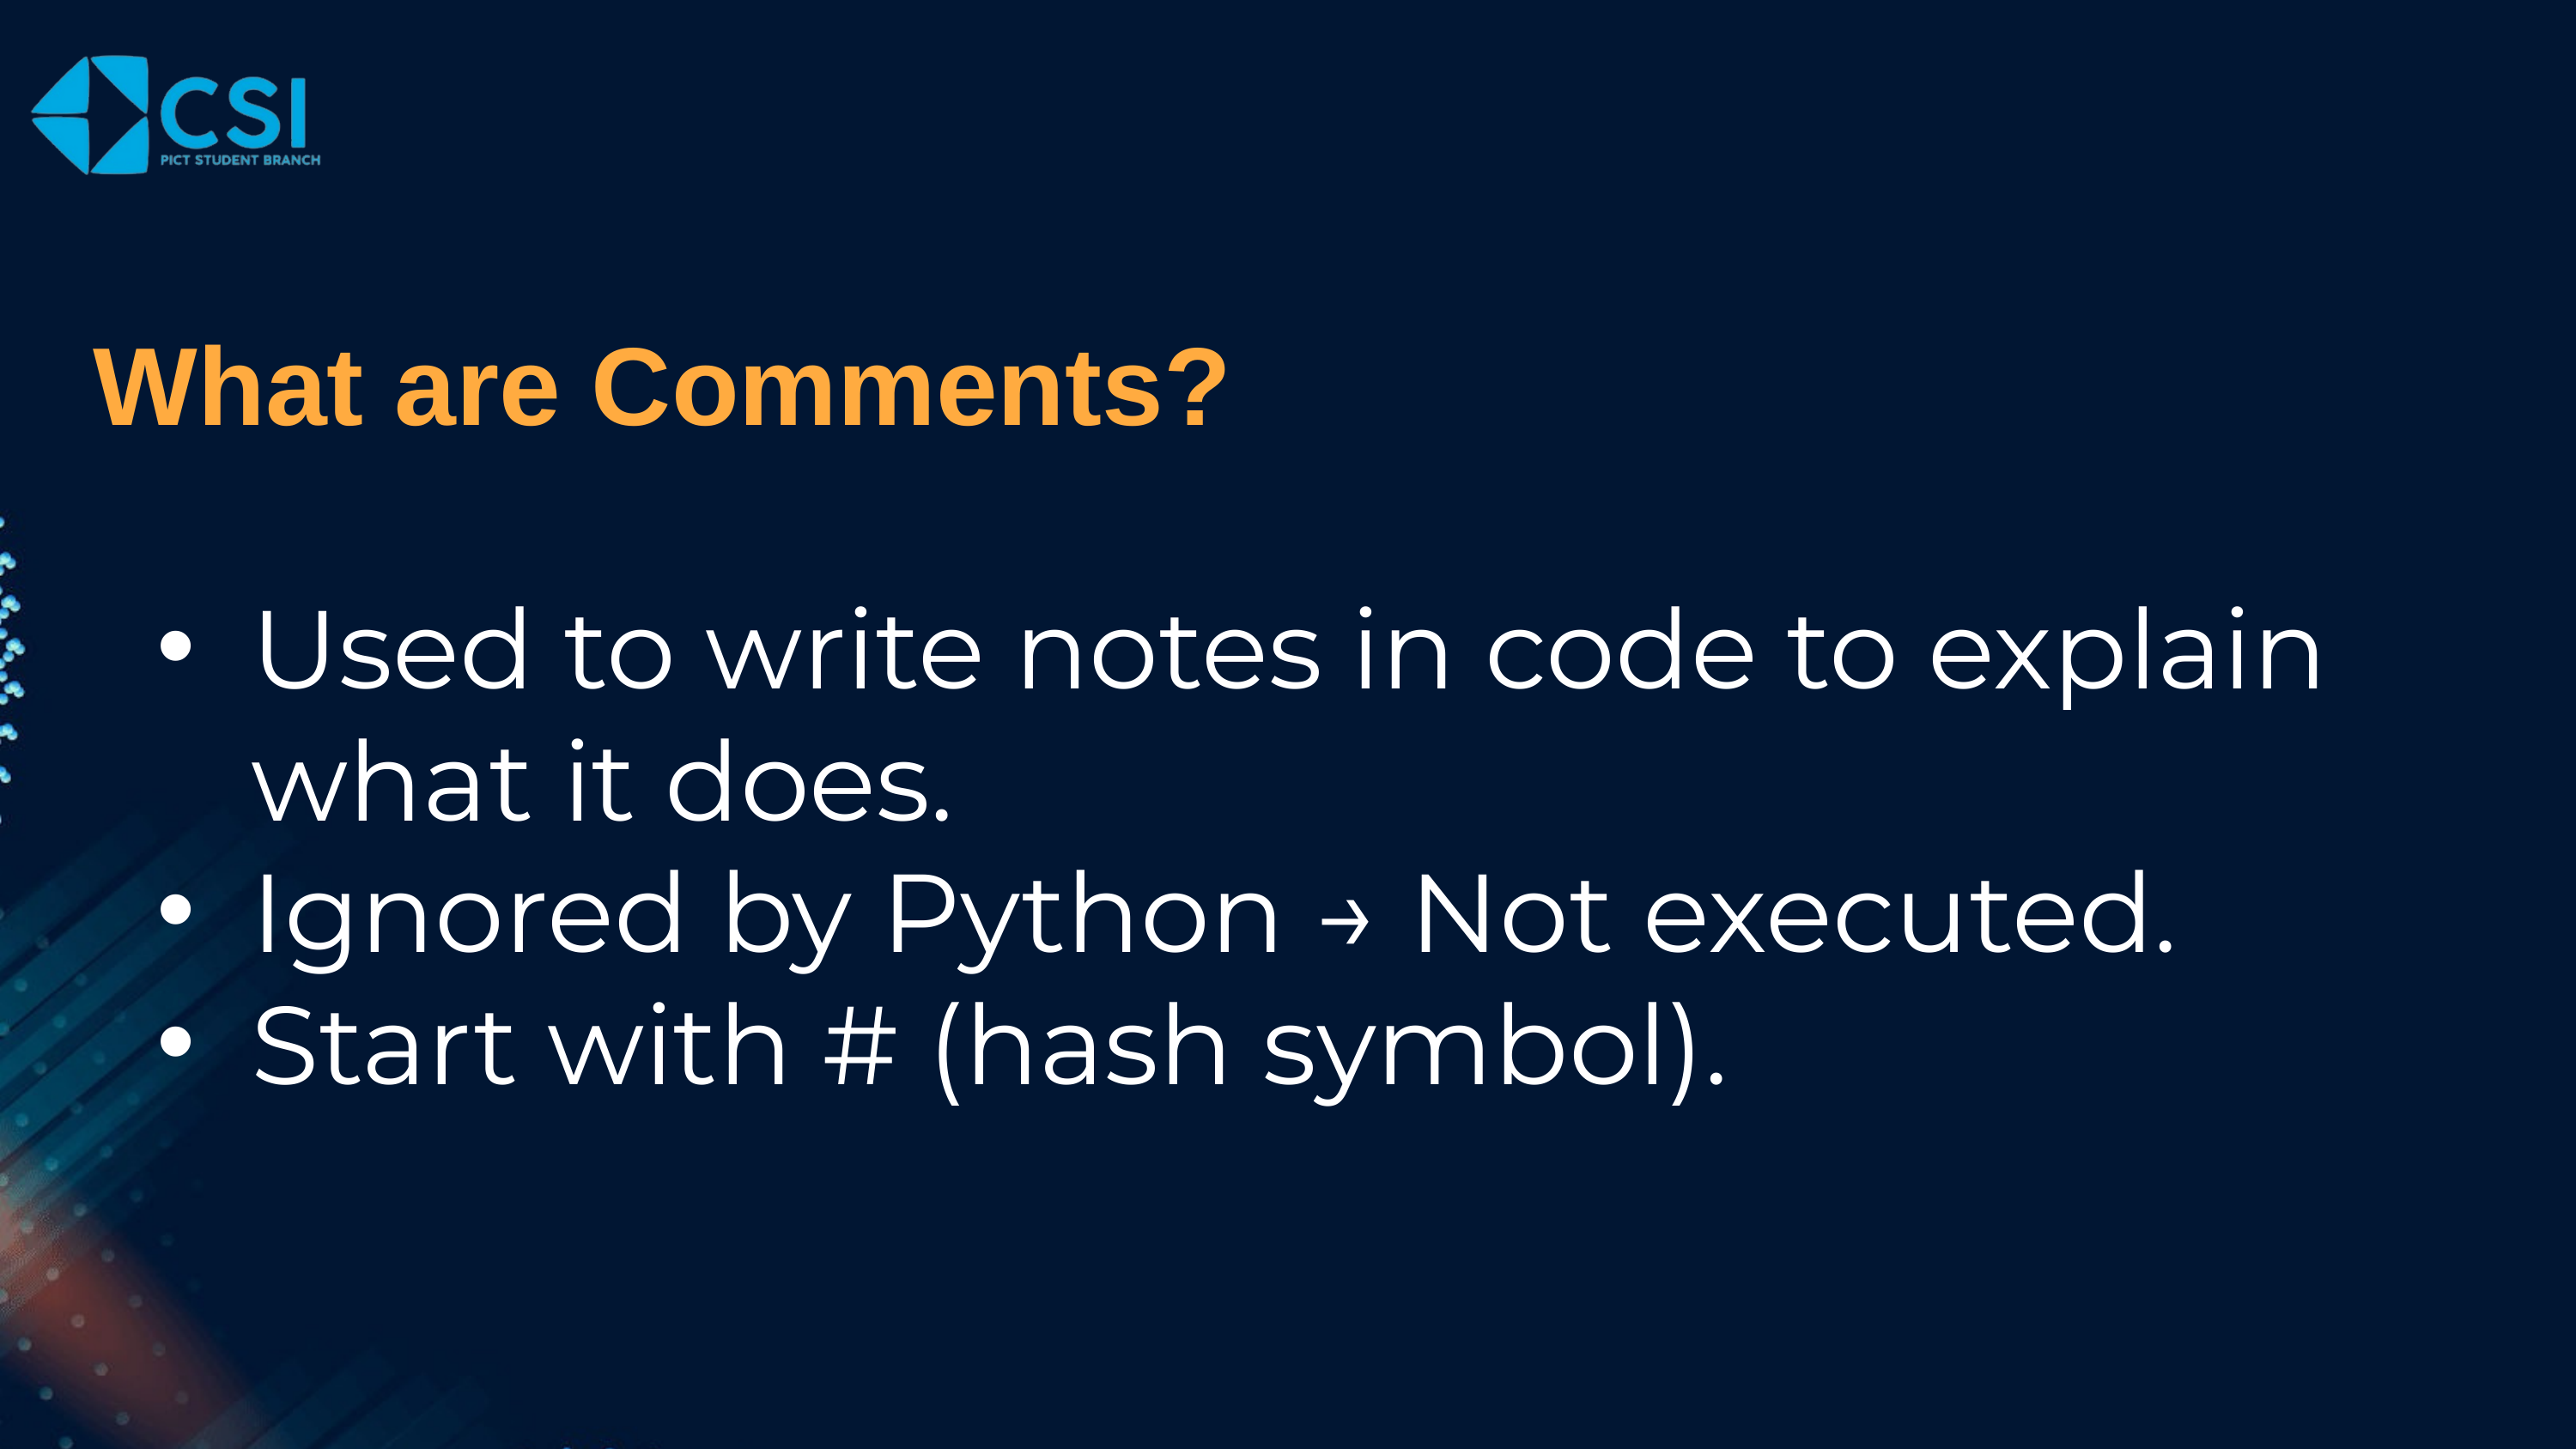

What are Comments?

Used to write notes in code to explain what it does.
Ignored by Python → Not executed.
Start with # (hash symbol).